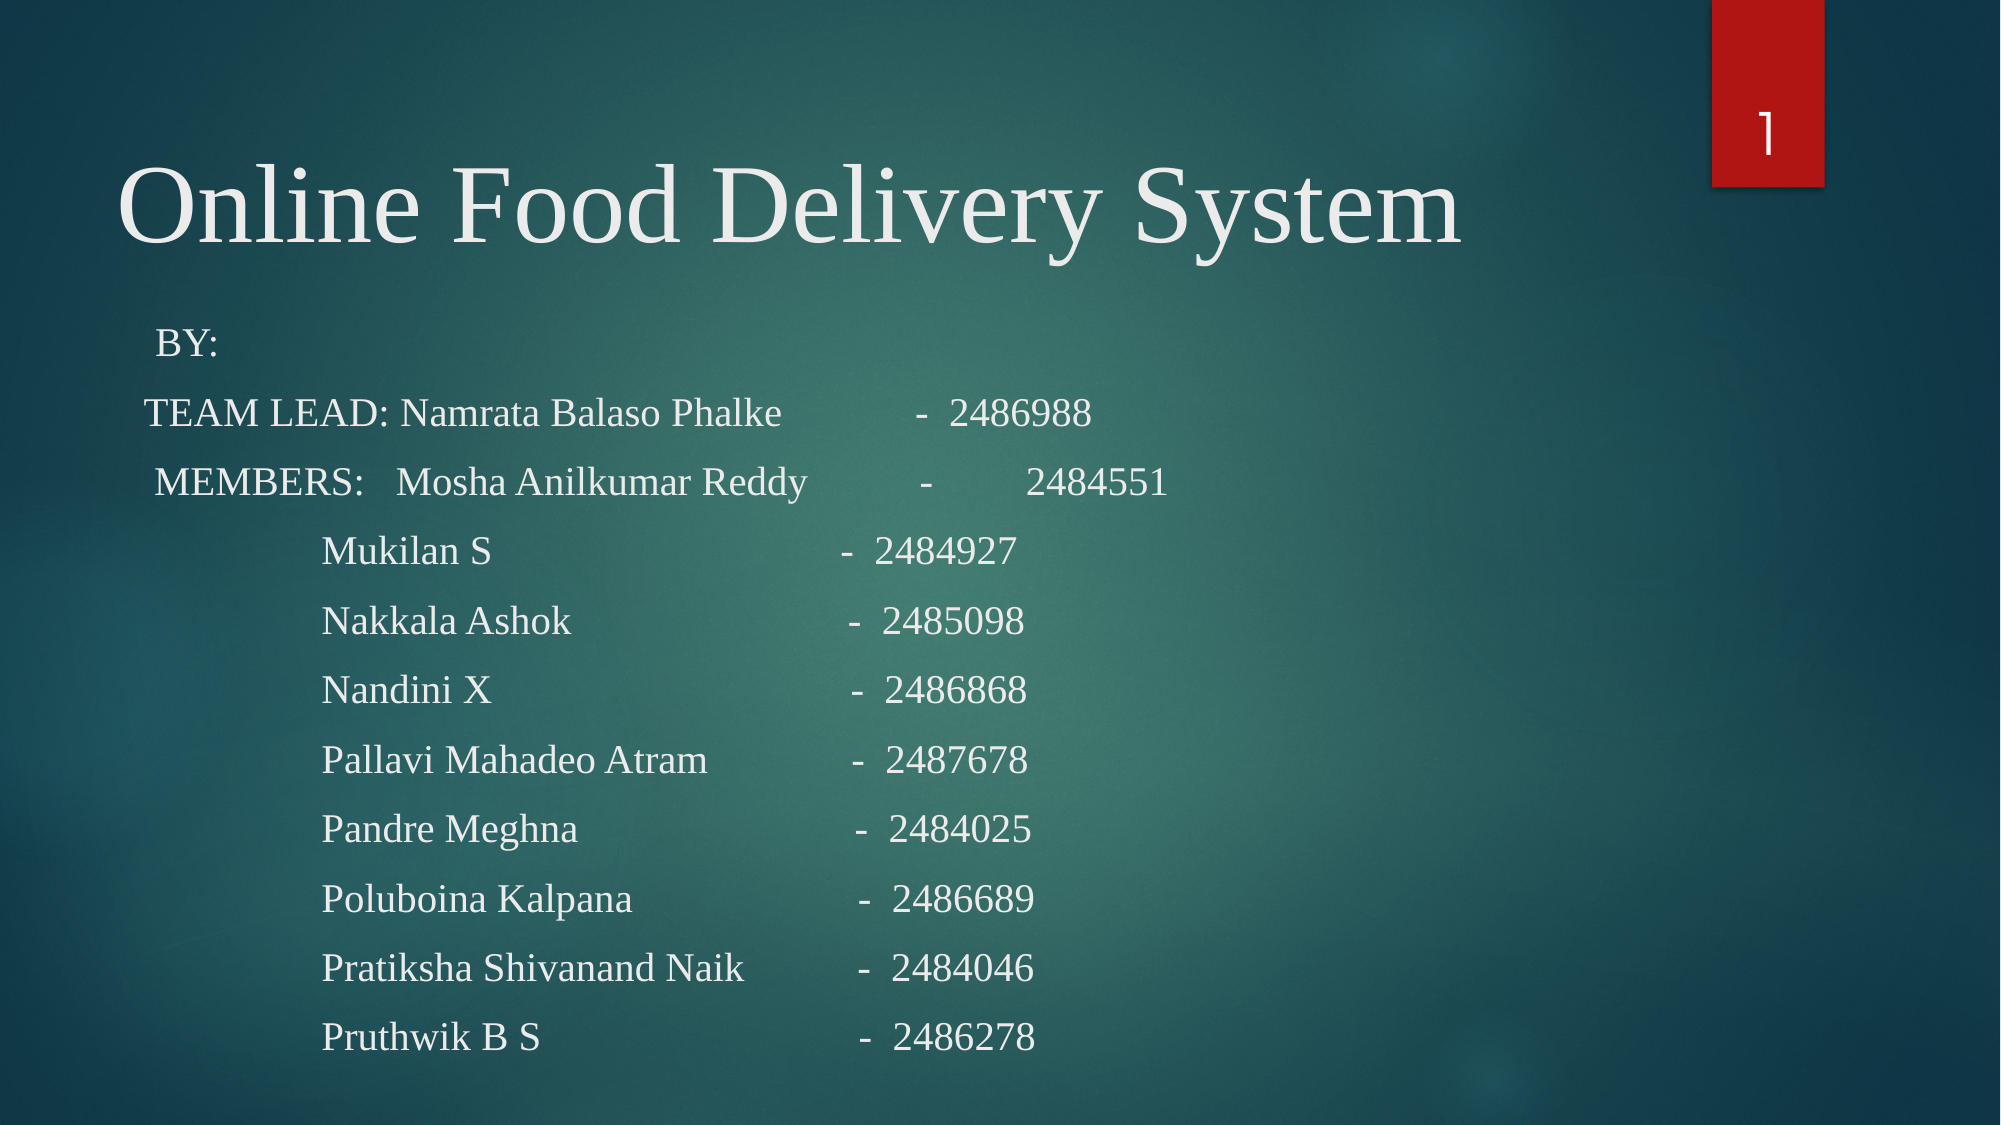

1
# Online Food Delivery System
 By:
Team lead: Namrata Balaso Phalke             -  2486988
 Members:   Mosha Anilkumar Reddy	    -	2484551
			   Mukilan S                                  -  2484927
			   Nakkala Ashok                           -  2485098
			   Nandini X                                   -  2486868
			   Pallavi Mahadeo Atram              -  2487678
			   Pandre Meghna                           -  2484025
			   Poluboina Kalpana                      -  2486689
			   Pratiksha Shivanand Naik           -  2484046
			   Pruthwik B S                               -  2486278